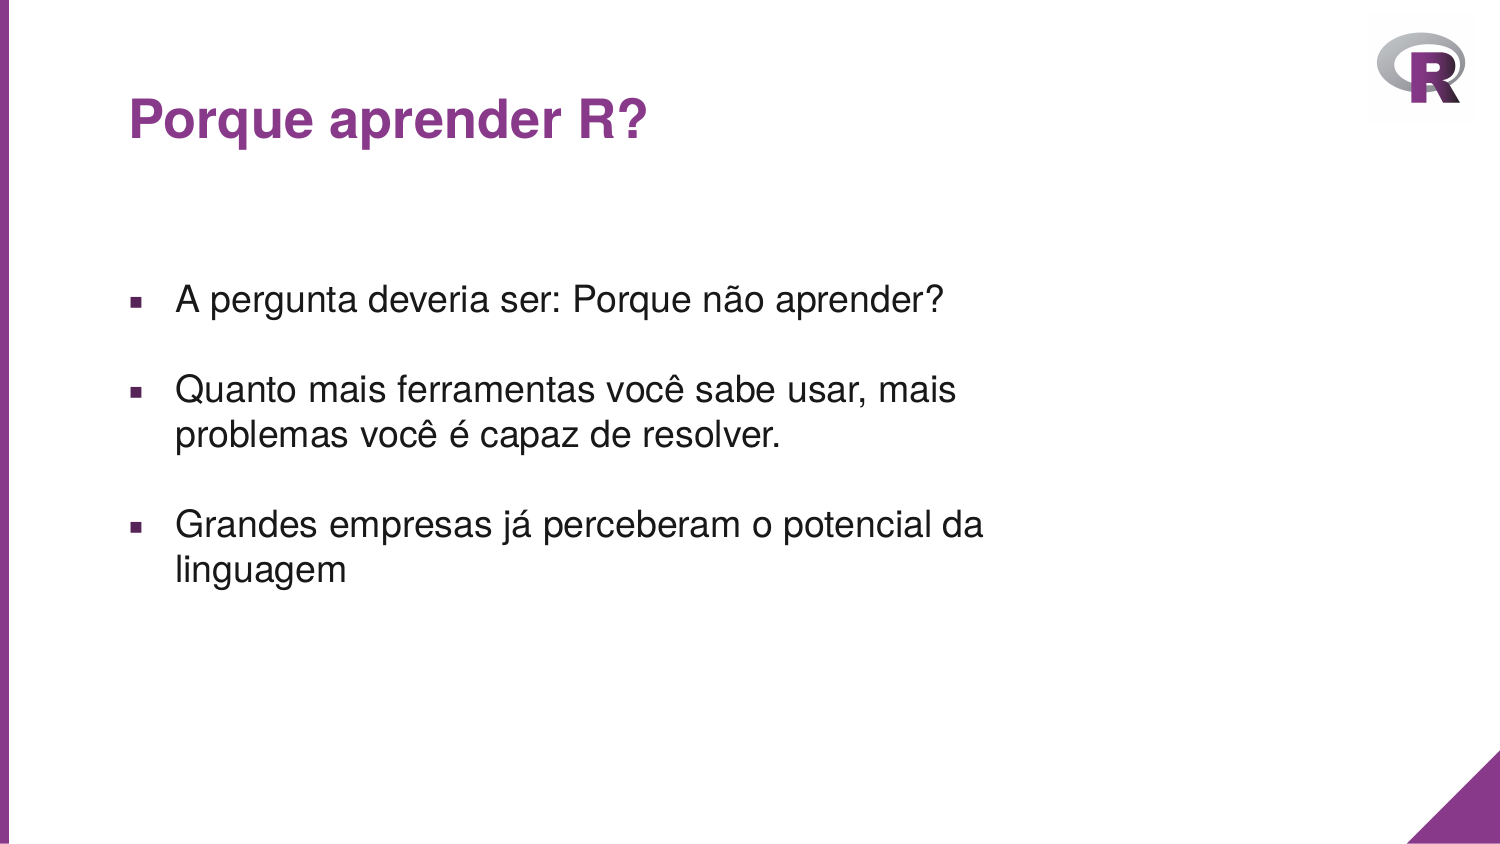

# Porque aprender R?
A pergunta deveria ser: Porque não aprender?

Quanto mais ferramentas você sabe usar, mais problemas você é capaz de resolver.

Grandes empresas já perceberam o potencial da linguagem